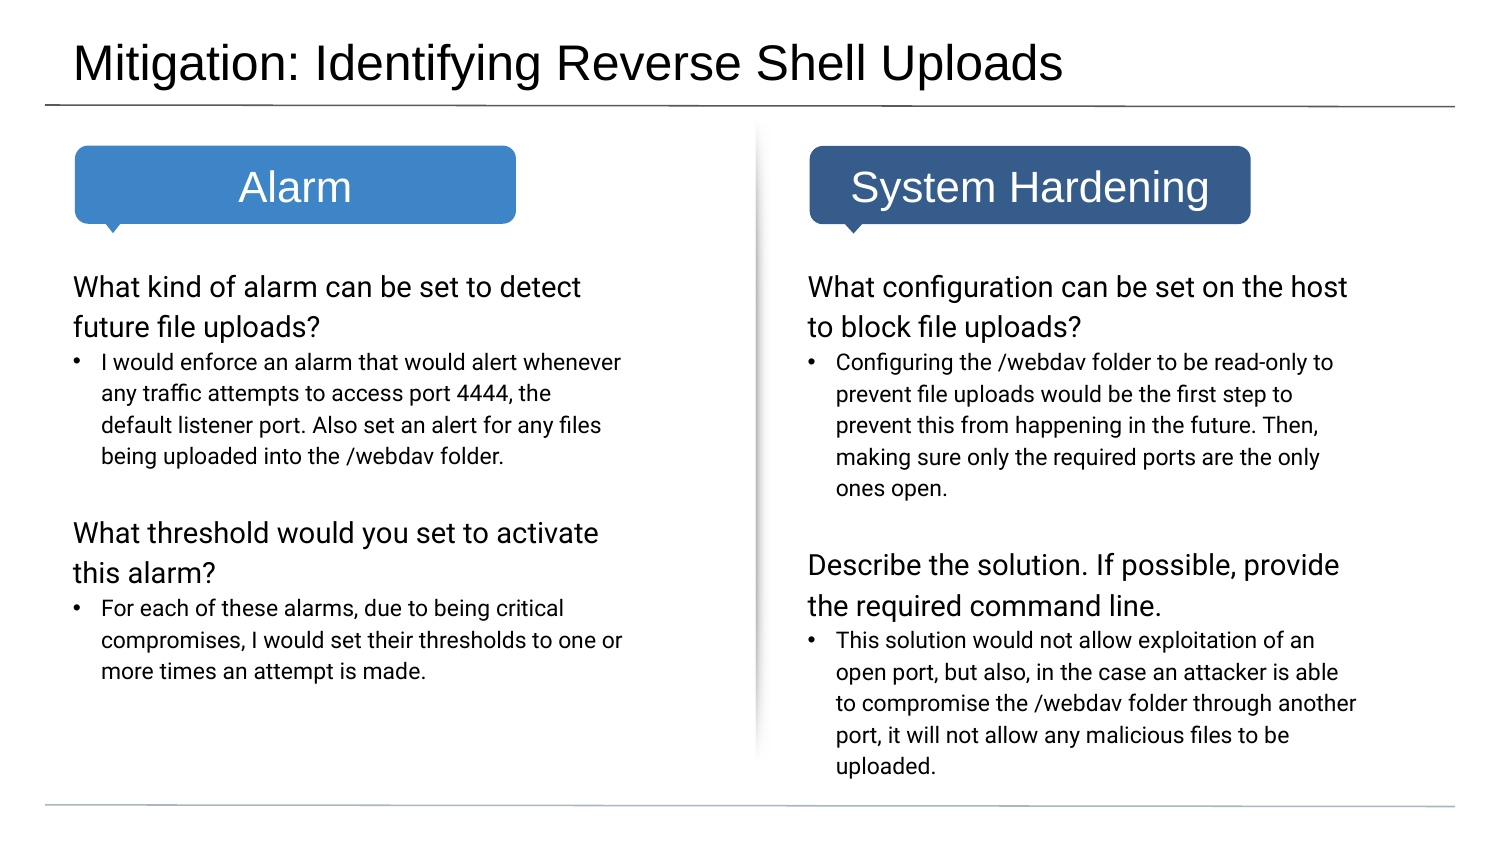

# Mitigation: Identifying Reverse Shell Uploads
What kind of alarm can be set to detect future file uploads?
I would enforce an alarm that would alert whenever any traffic attempts to access port 4444, the default listener port. Also set an alert for any files being uploaded into the /webdav folder.

What threshold would you set to activate this alarm?
For each of these alarms, due to being critical compromises, I would set their thresholds to one or more times an attempt is made.

What configuration can be set on the host to block file uploads?
Configuring the /webdav folder to be read-only to prevent file uploads would be the first step to prevent this from happening in the future. Then, making sure only the required ports are the only ones open.

Describe the solution. If possible, provide the required command line.
This solution would not allow exploitation of an open port, but also, in the case an attacker is able to compromise the /webdav folder through another port, it will not allow any malicious files to be uploaded.